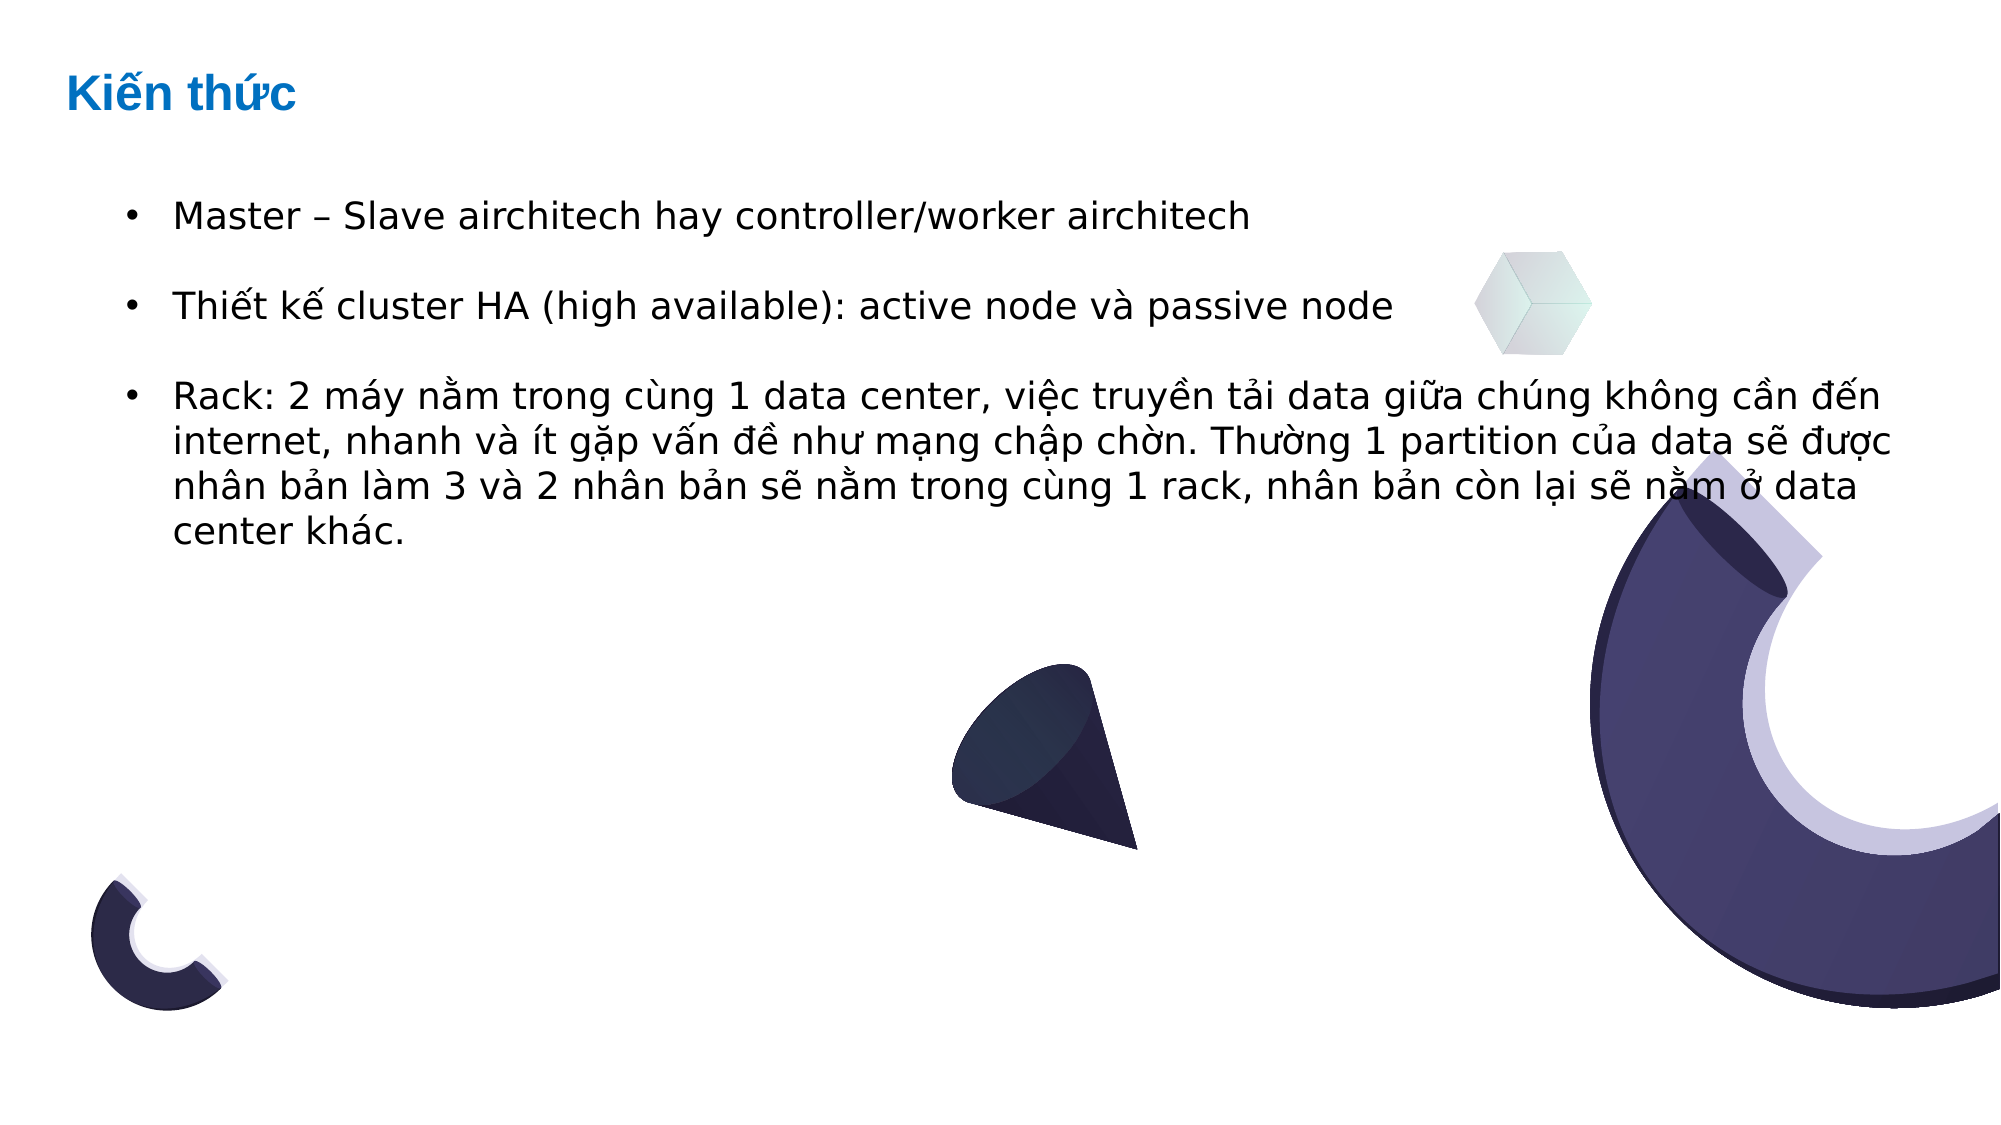

Kiến thức
Master – Slave airchitech hay controller/worker airchitech

Thiết kế cluster HA (high available): active node và passive node

Rack: 2 máy nằm trong cùng 1 data center, việc truyền tải data giữa chúng không cần đến internet, nhanh và ít gặp vấn đề như mạng chập chờn. Thường 1 partition của data sẽ được nhân bản làm 3 và 2 nhân bản sẽ nằm trong cùng 1 rack, nhân bản còn lại sẽ nằm ở data center khác.